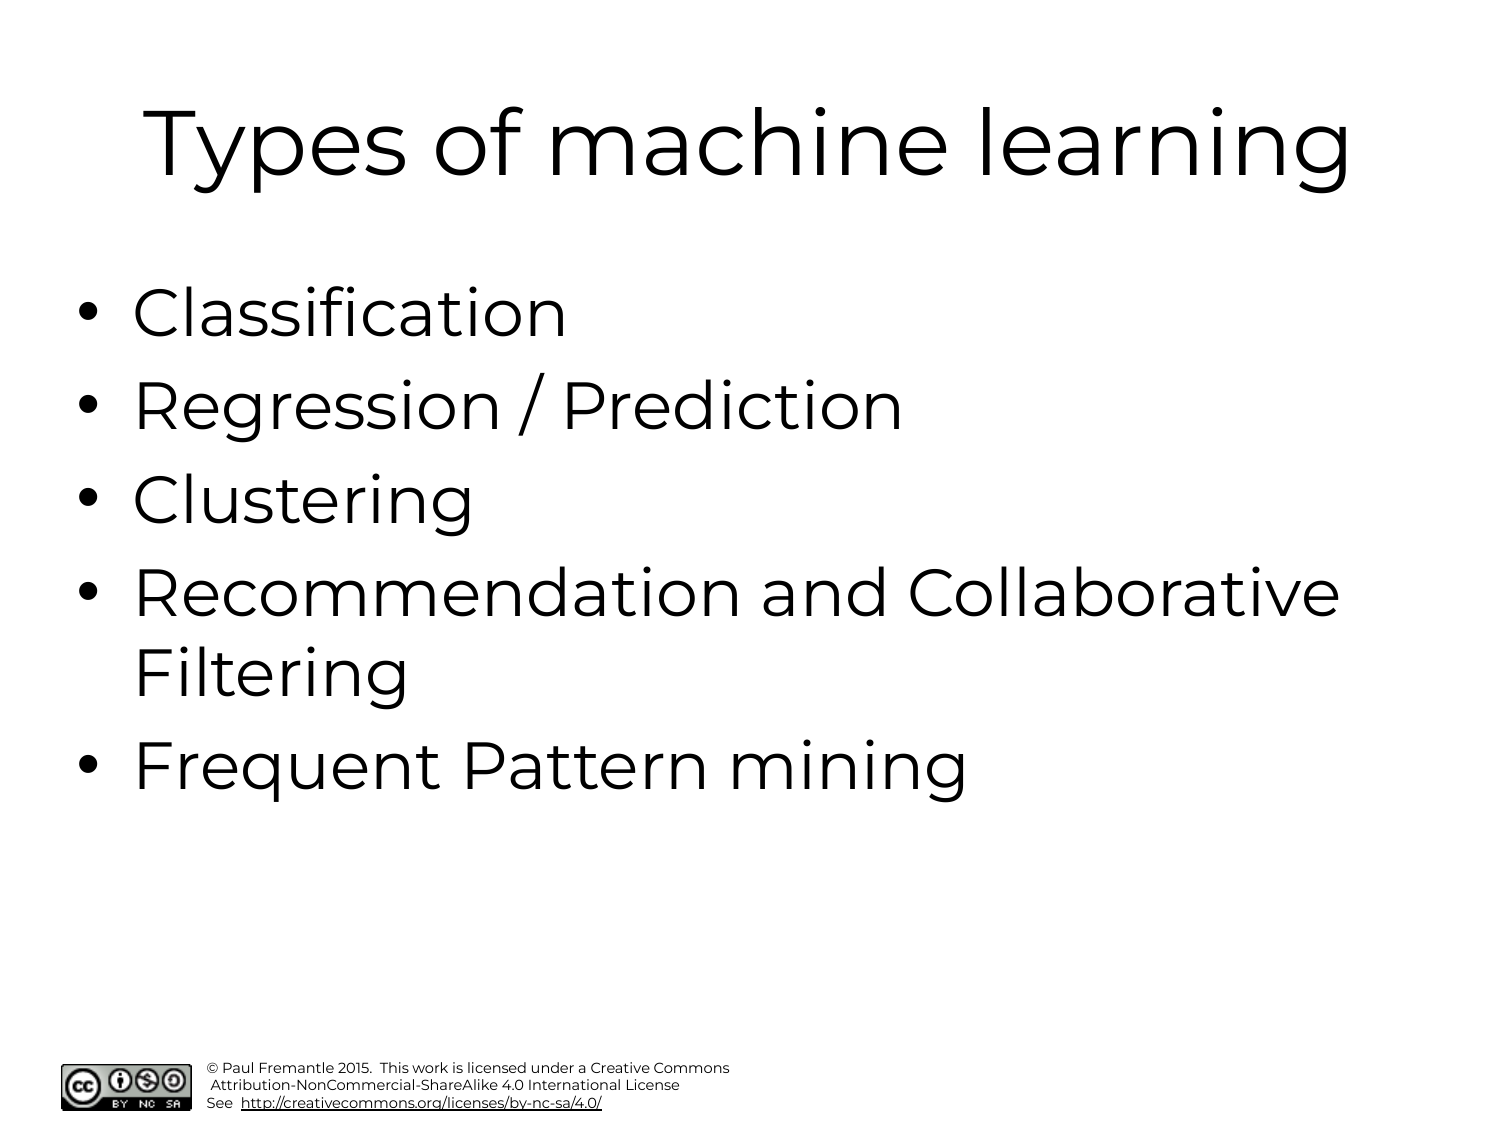

# Types of machine learning
Classification
Regression / Prediction
Clustering
Recommendation and Collaborative Filtering
Frequent Pattern mining